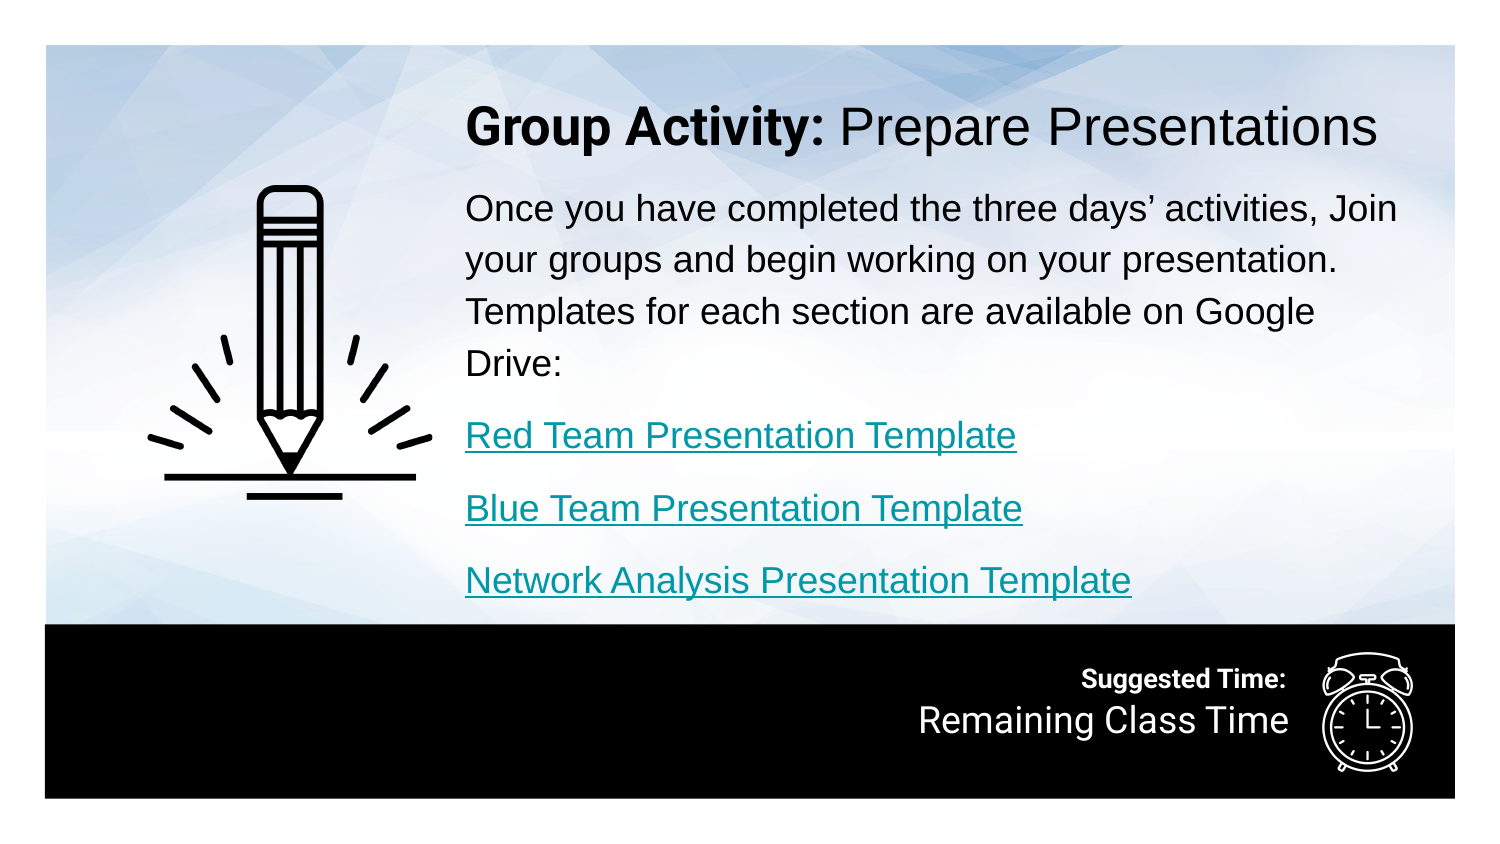

Group Activity: Prepare Presentations
Once you have completed the three days’ activities, Join your groups and begin working on your presentation. Templates for each section are available on Google Drive:
Red Team Presentation Template
Blue Team Presentation Template
Network Analysis Presentation Template
# Remaining Class Time